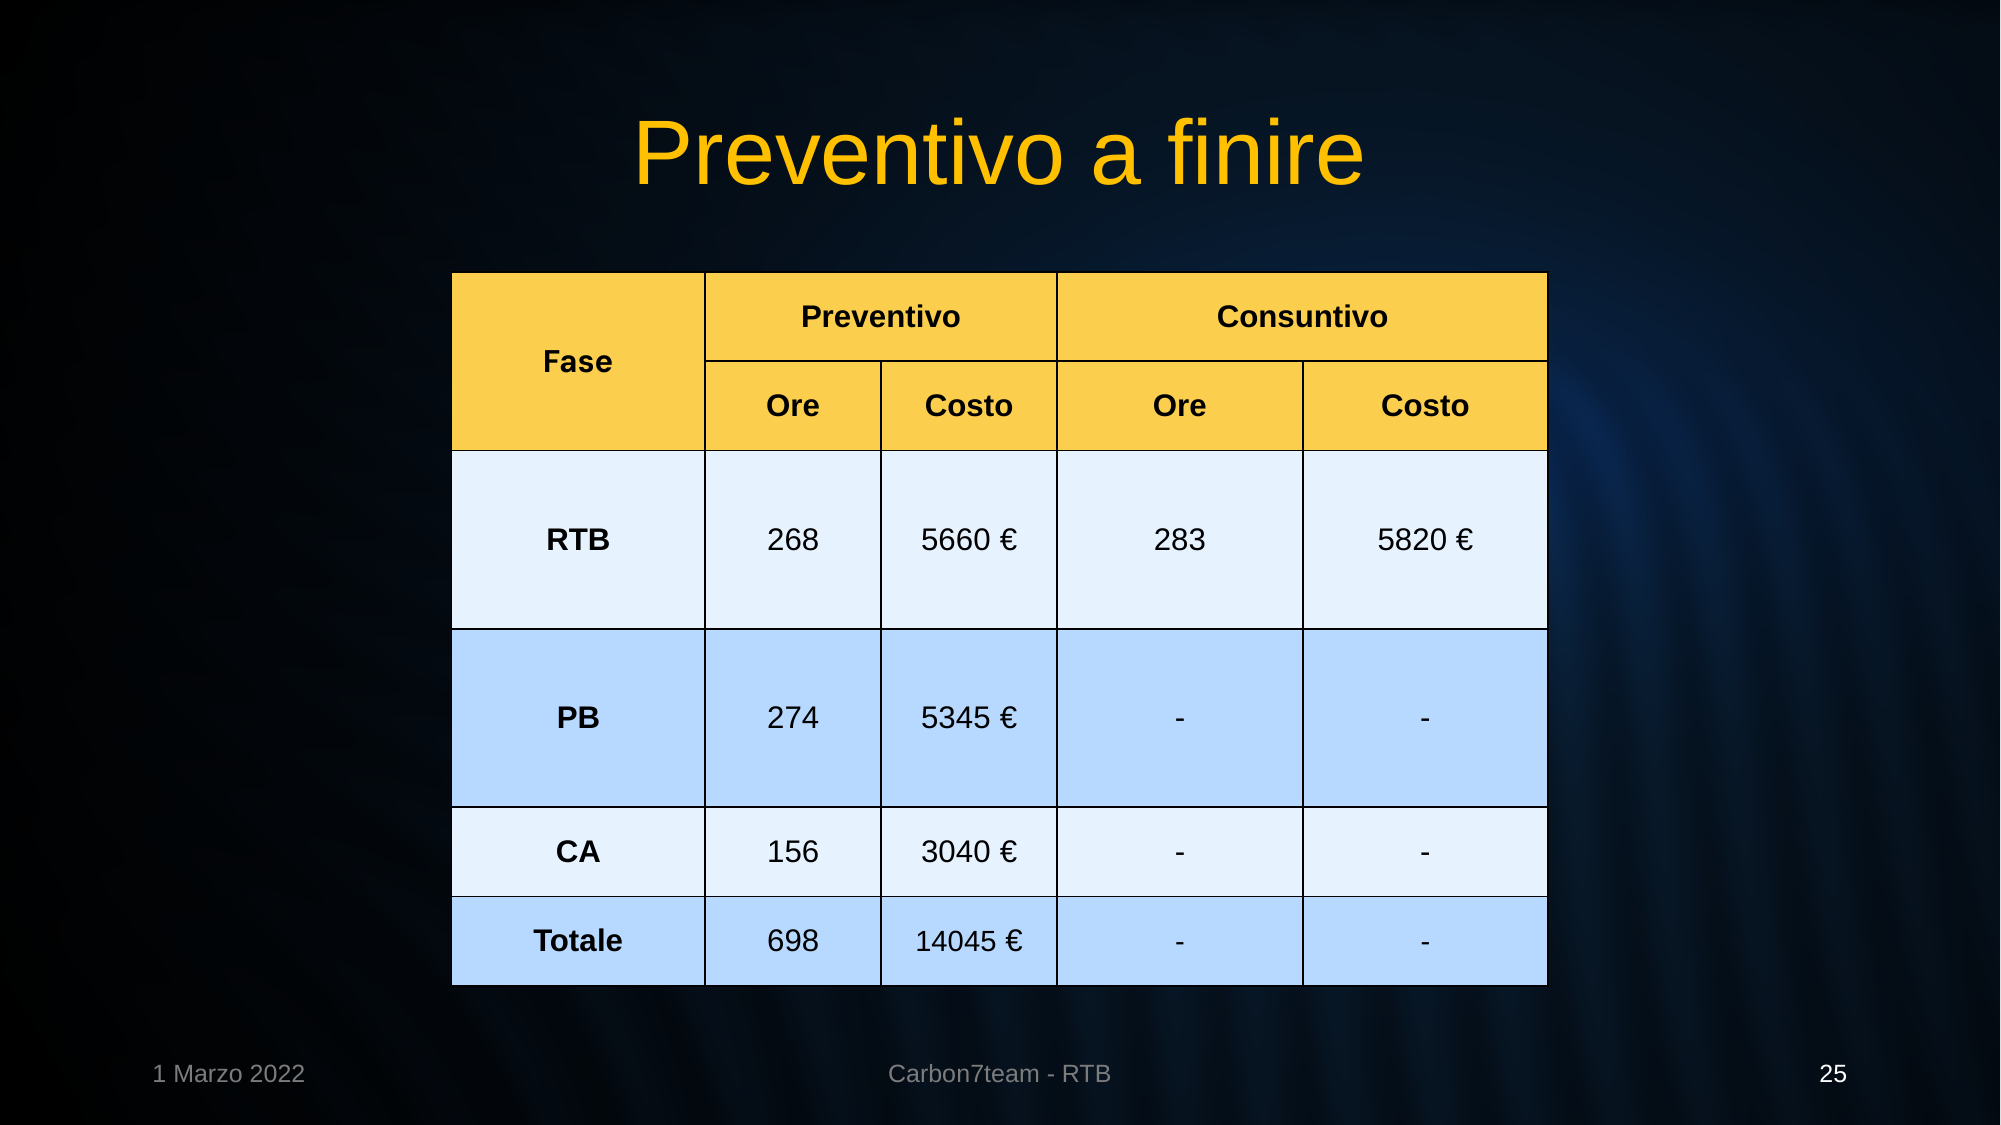

# Preventivo a finire
| Fase | Preventivo |  | Consuntivo |  |
| --- | --- | --- | --- | --- |
|  | Ore | Costo | Ore | Costo |
| RTB | 268 | 5660 € | 283 | 5820 € |
| PB | 274 | 5345 € | - | - |
| CA | 156 | 3040 € | - | - |
| Totale | 698 | 14045 € | - | - |
1 Marzo 2022
Carbon7team - RTB
25